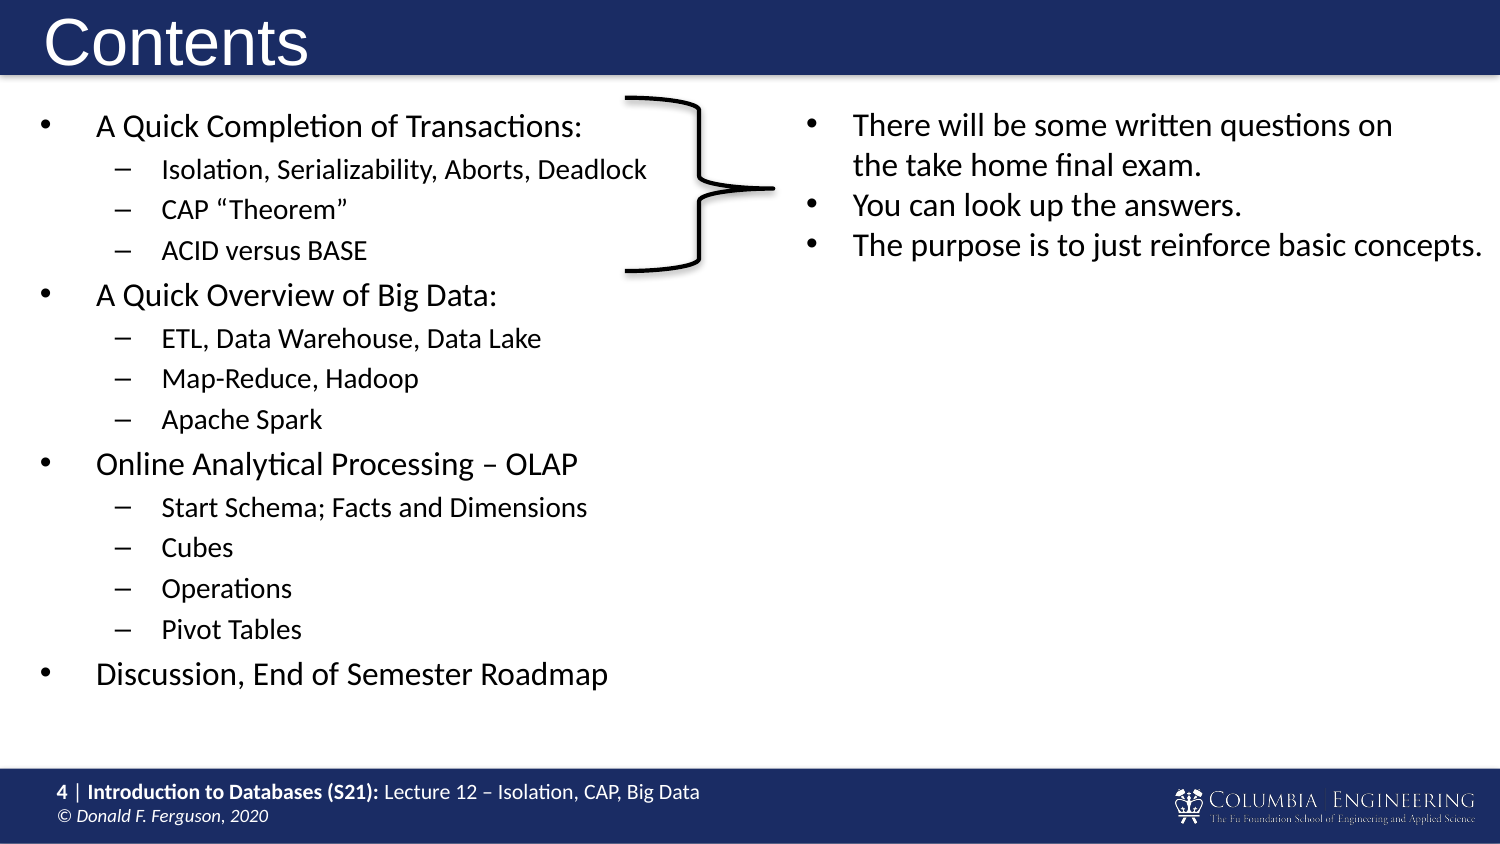

# Contents
There will be some written questions on
the take home final exam.
You can look up the answers.
The purpose is to just reinforce basic concepts.
A Quick Completion of Transactions:
Isolation, Serializability, Aborts, Deadlock
CAP “Theorem”
ACID versus BASE
A Quick Overview of Big Data:
ETL, Data Warehouse, Data Lake
Map-Reduce, Hadoop
Apache Spark
Online Analytical Processing – OLAP
Start Schema; Facts and Dimensions
Cubes
Operations
Pivot Tables
Discussion, End of Semester Roadmap